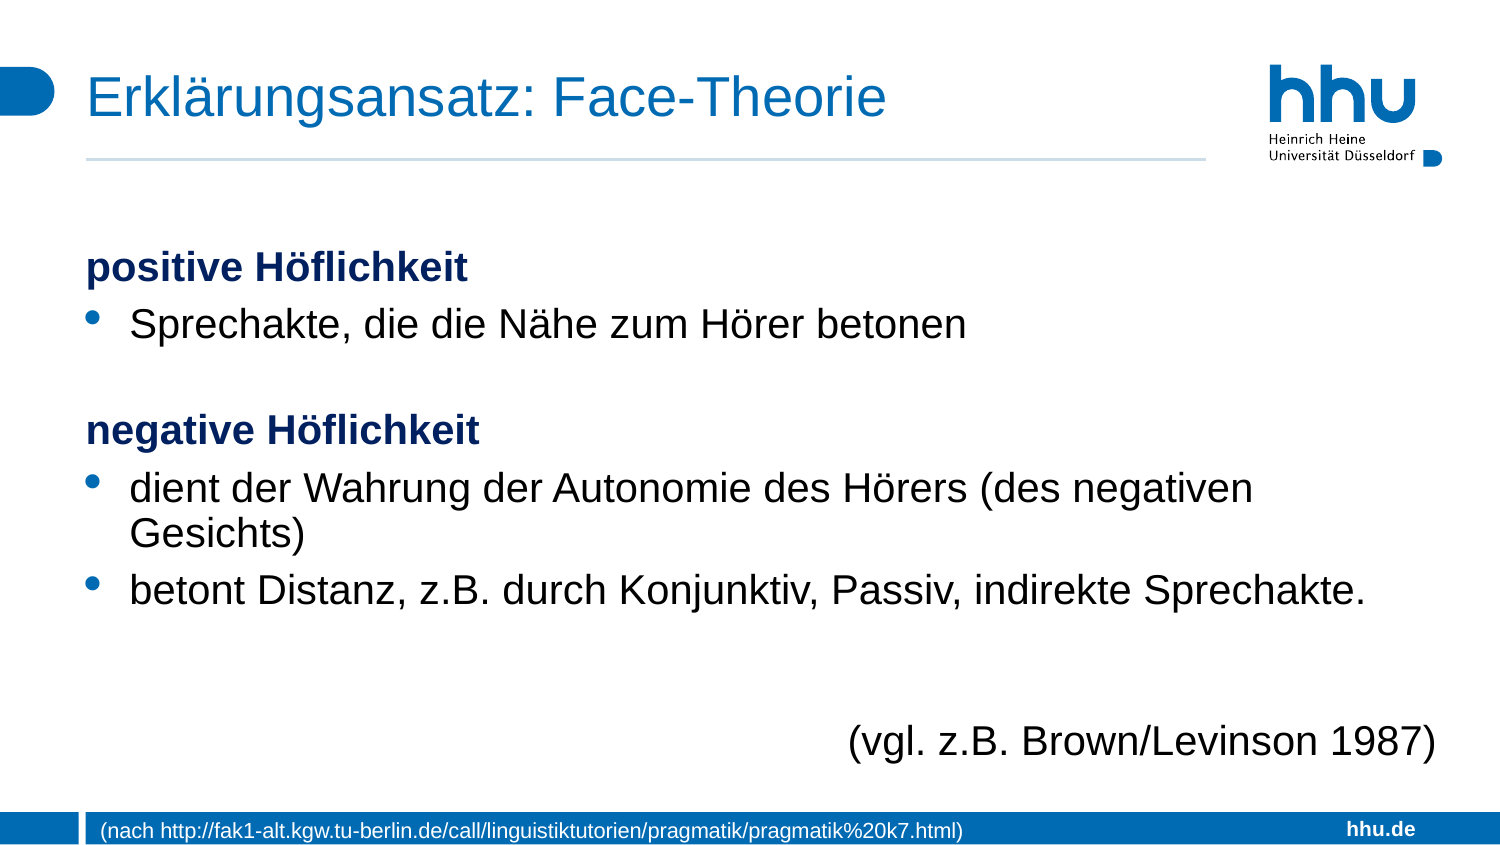

# Erklärungsansatz: Face-Theorie
positive Höflichkeit
Sprechakte, die die Nähe zum Hörer betonen

negative Höflichkeit
dient der Wahrung der Autonomie des Hörers (des negativen Gesichts)
betont Distanz, z.B. durch Konjunktiv, Passiv, indirekte Sprechakte.

(vgl. z.B. Brown/Levinson 1987)
(nach http://fak1-alt.kgw.tu-berlin.de/call/linguistiktutorien/pragmatik/pragmatik%20k7.html)